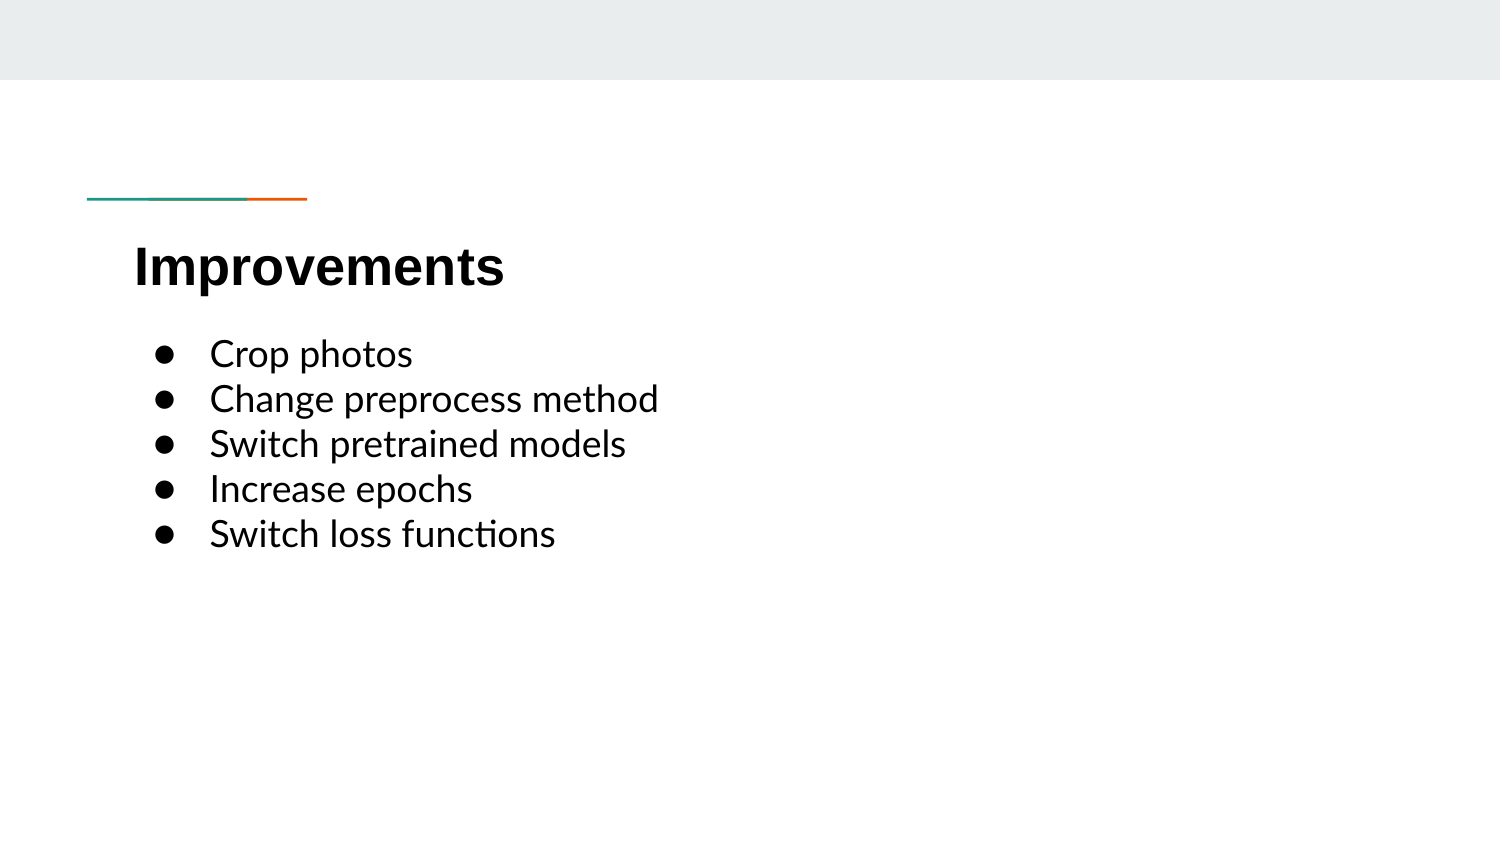

# Improvements
Crop photos
Change preprocess method
Switch pretrained models
Increase epochs
Switch loss functions